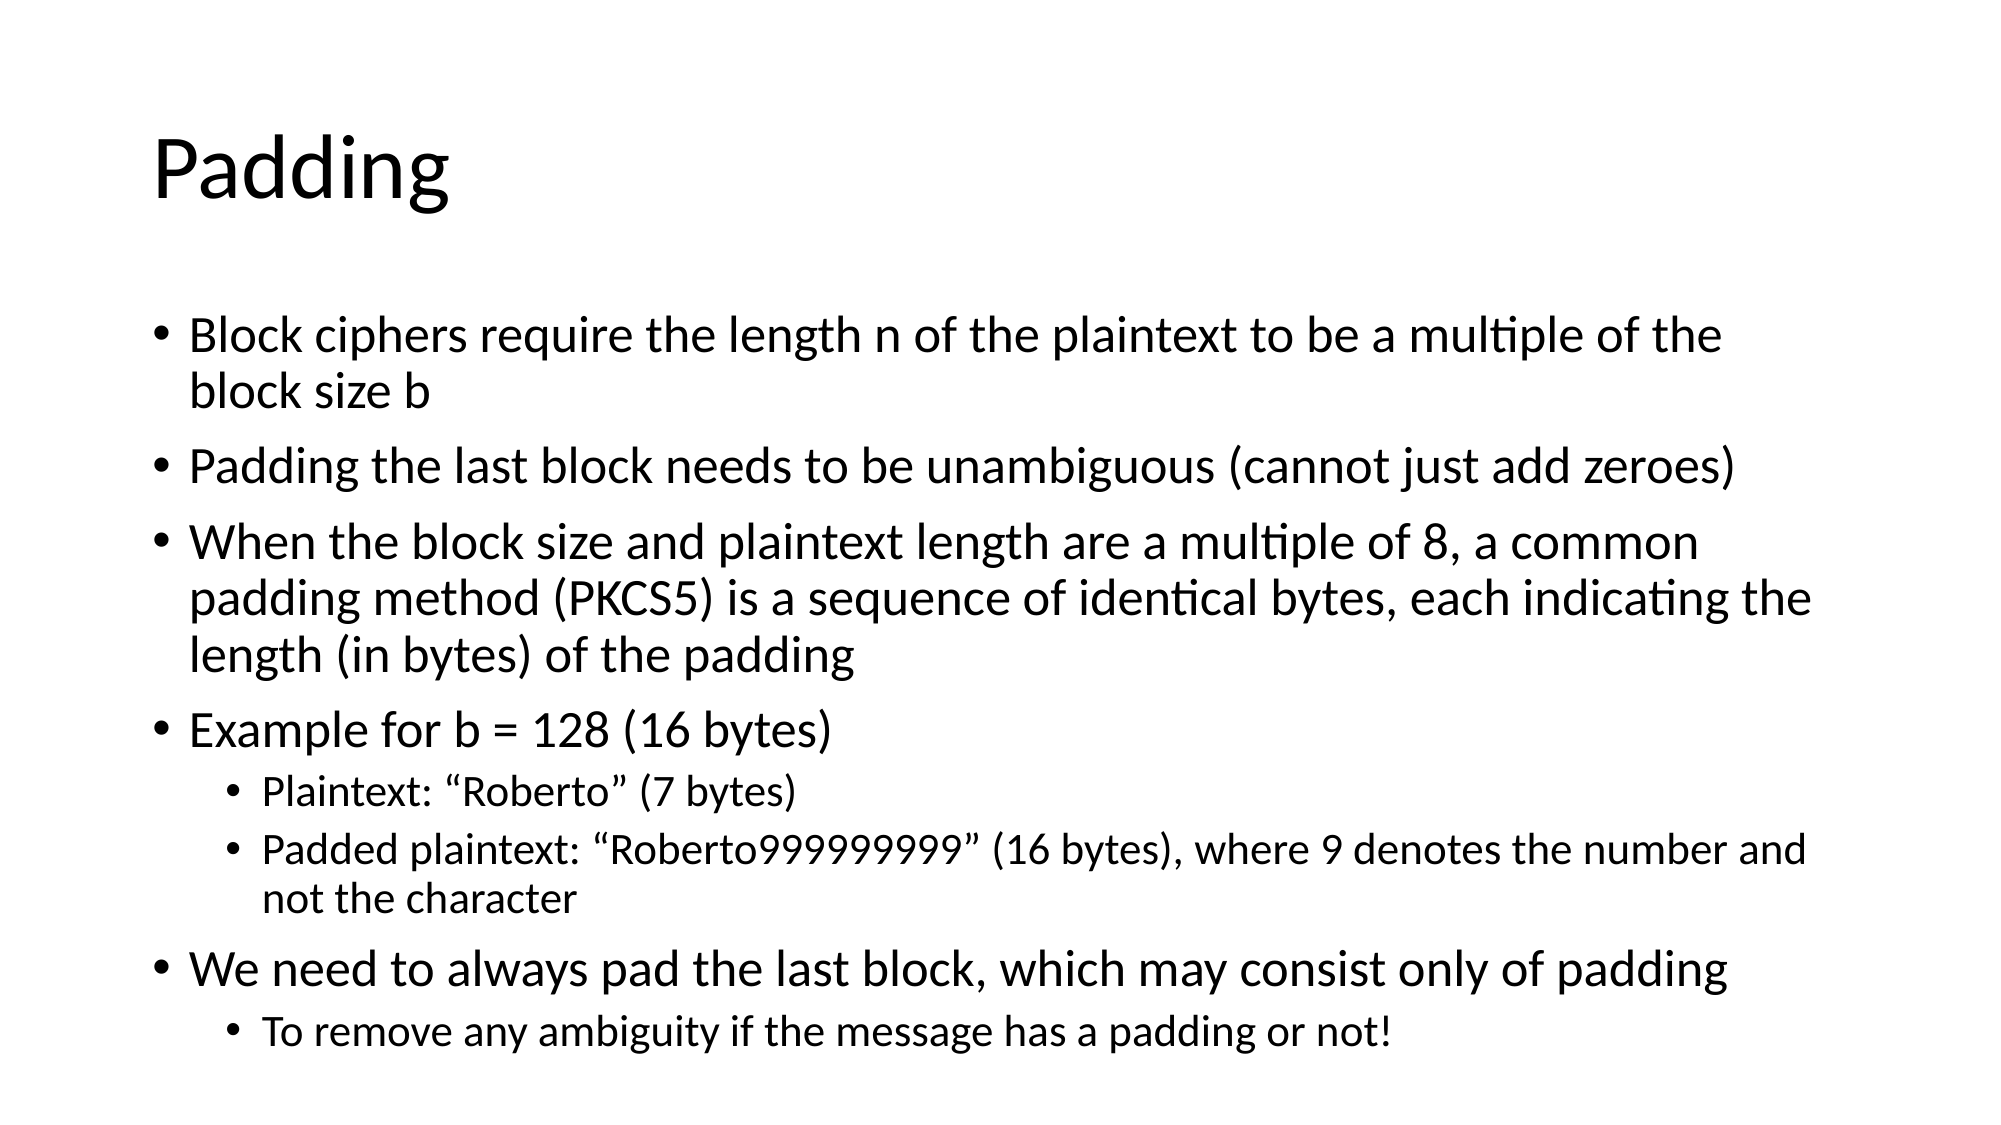

# Padding
Block ciphers require the length n of the plaintext to be a multiple of the block size b
Padding the last block needs to be unambiguous (cannot just add zeroes)
When the block size and plaintext length are a multiple of 8, a common padding method (PKCS5) is a sequence of identical bytes, each indicating the length (in bytes) of the padding
Example for b = 128 (16 bytes)
Plaintext: “Roberto” (7 bytes)
Padded plaintext: “Roberto999999999” (16 bytes), where 9 denotes the number and not the character
We need to always pad the last block, which may consist only of padding
To remove any ambiguity if the message has a padding or not!